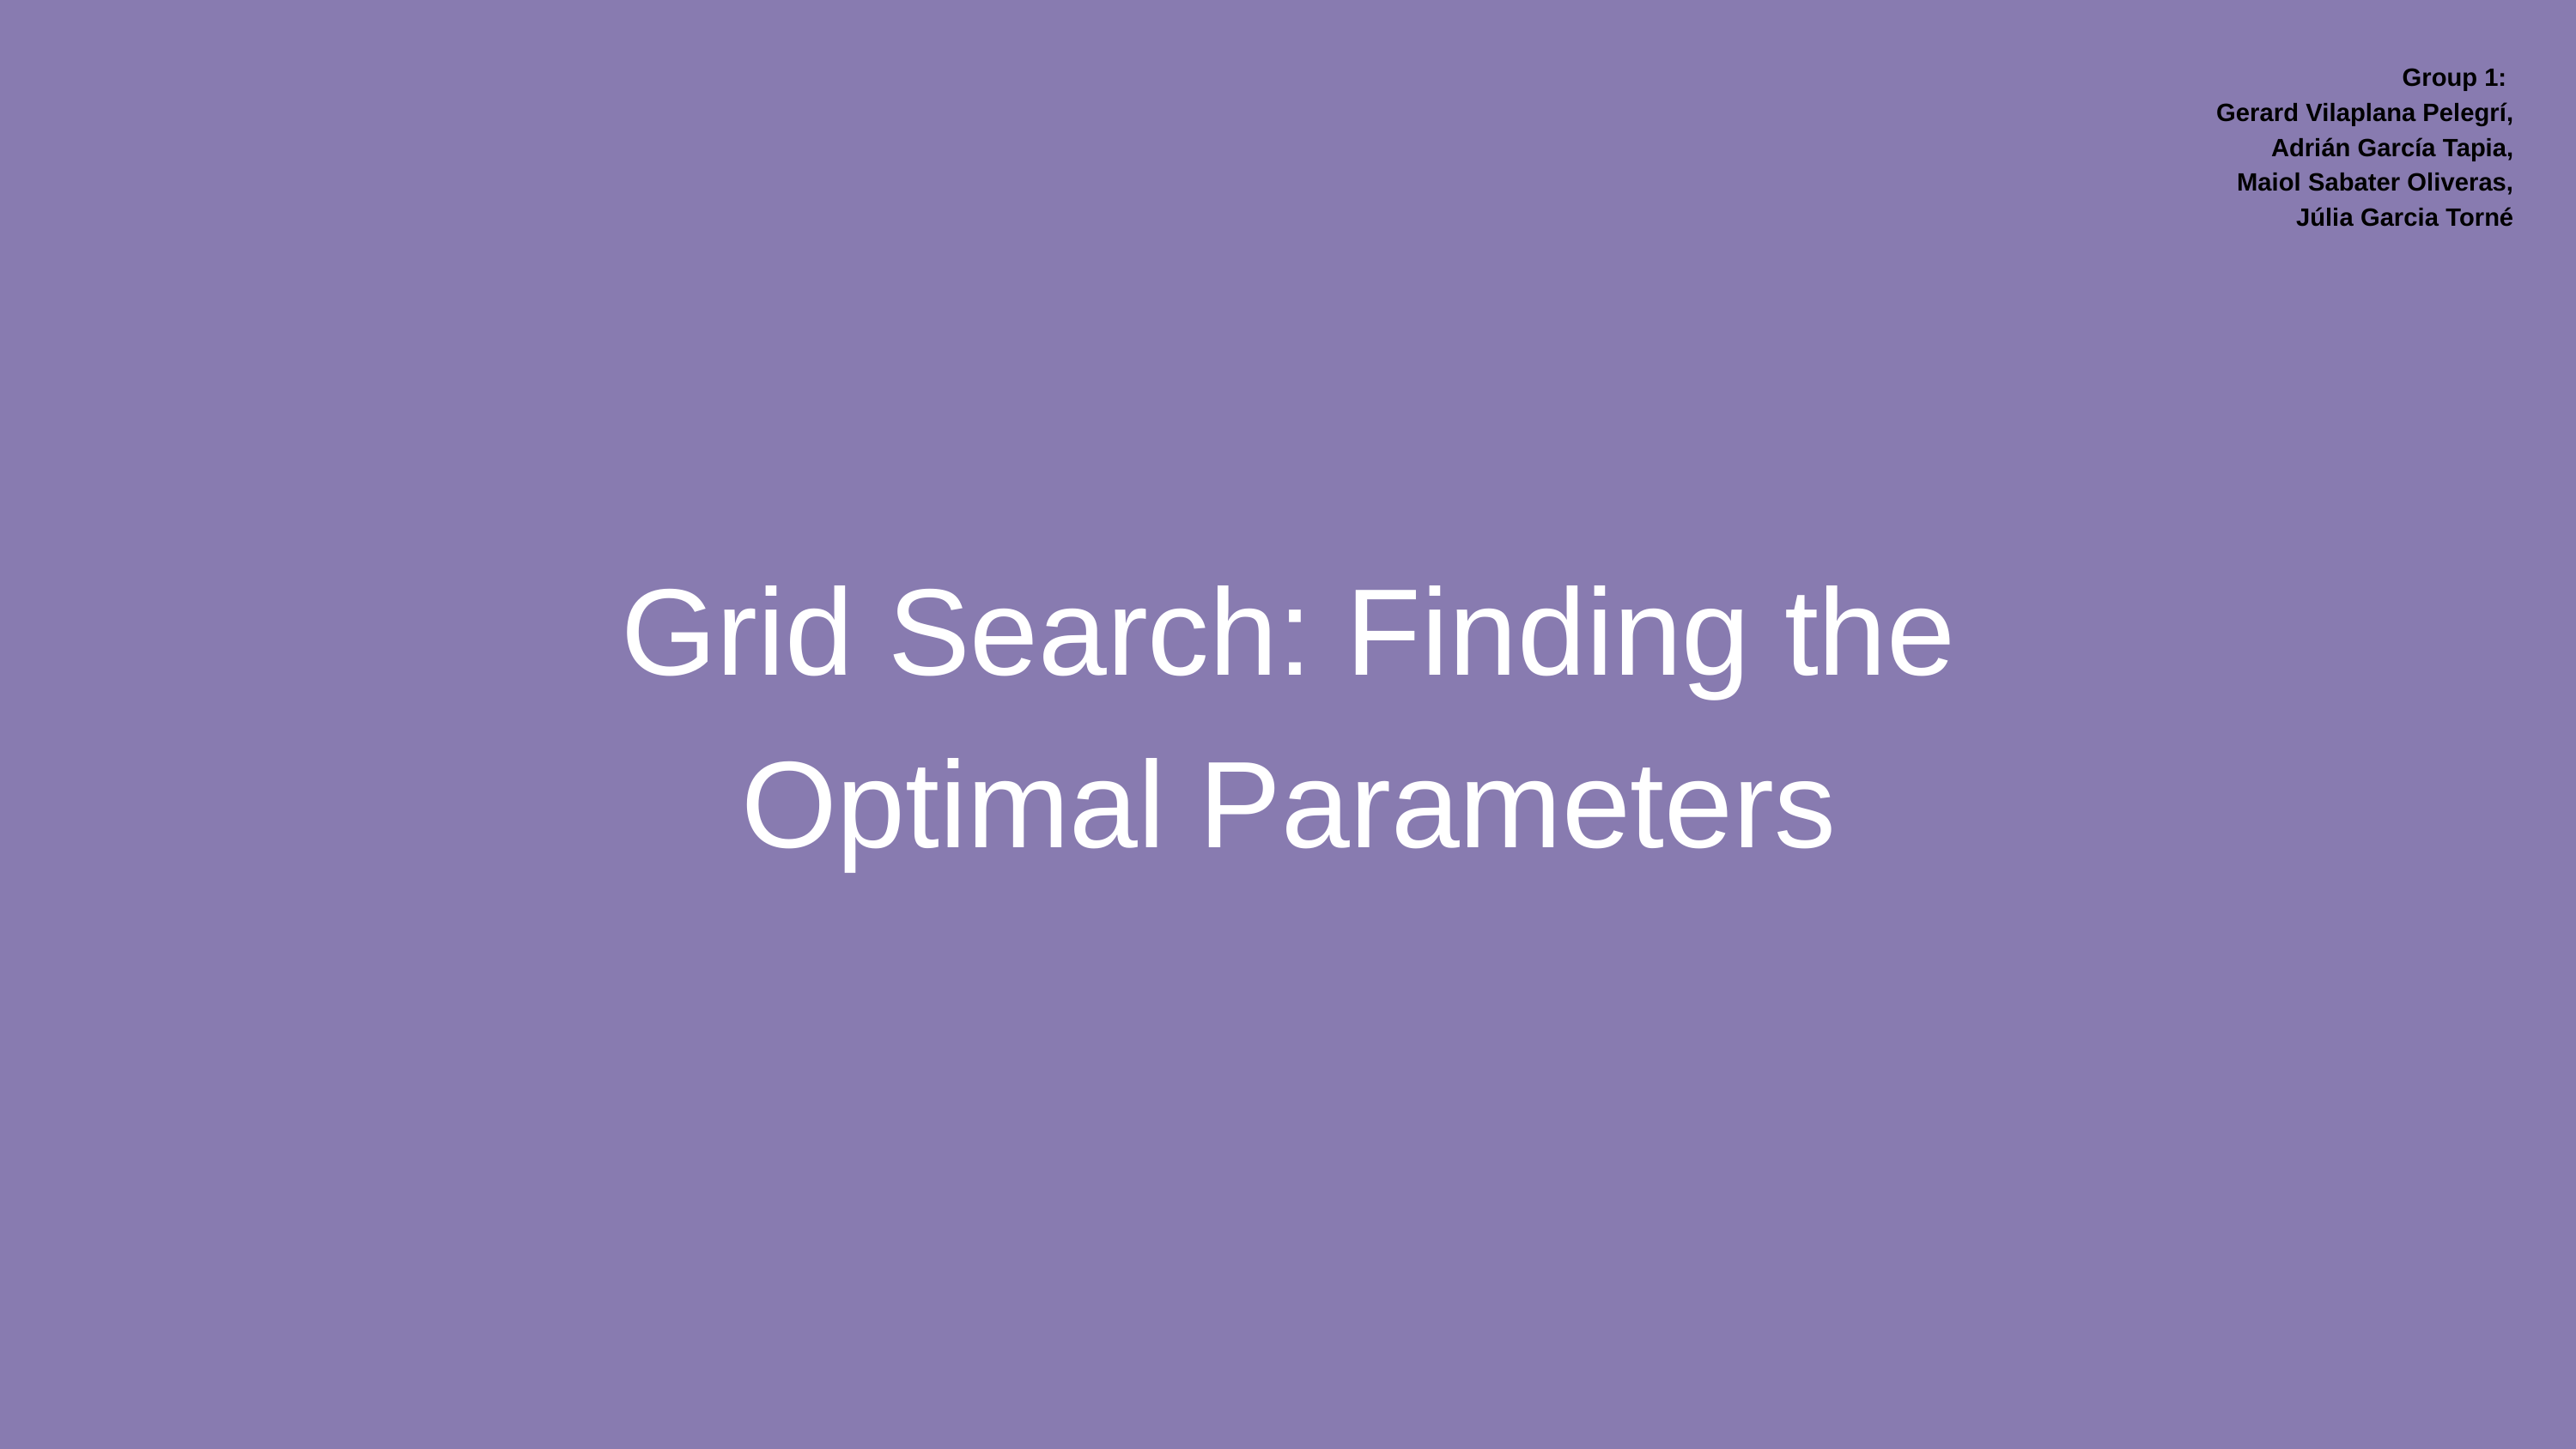

Group 1:
Gerard Vilaplana Pelegrí,
Adrián García Tapia,
Maiol Sabater Oliveras,
Júlia Garcia Torné
Grid Search: Finding the Optimal Parameters